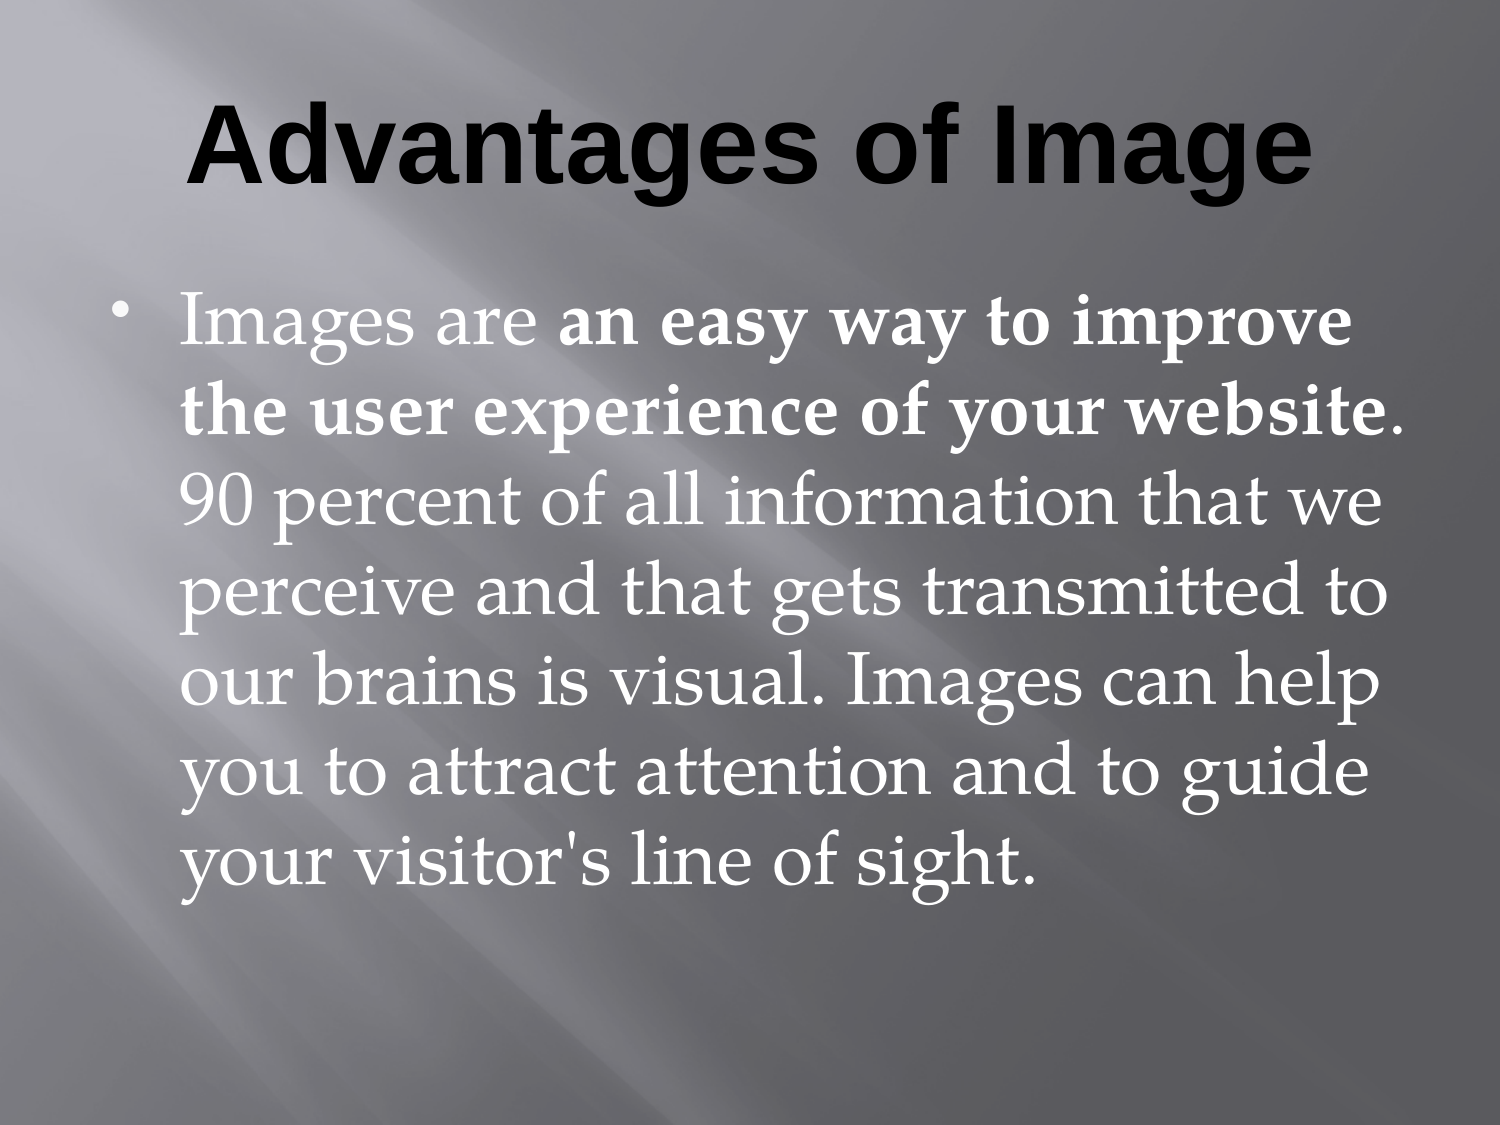

# Advantages of Image
Images are an easy way to improve the user experience of your website. 90 percent of all information that we perceive and that gets transmitted to our brains is visual. Images can help you to attract attention and to guide your visitor's line of sight.